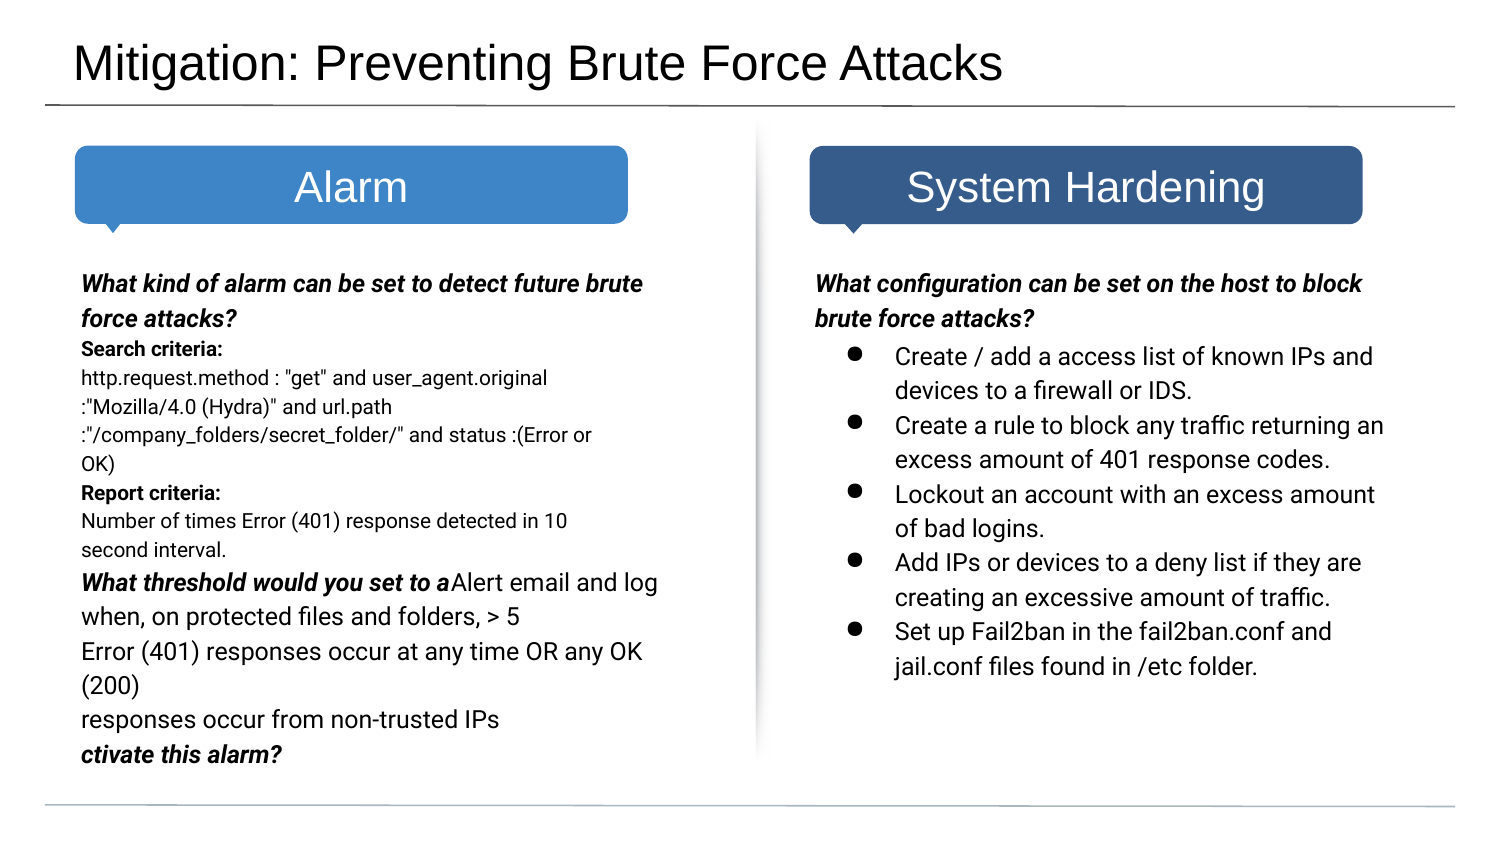

# Mitigation: Preventing Brute Force Attacks
Alarm
System Hardening

What kind of alarm can be set to detect future brute force attacks?
Search criteria:
http.request.method : "get" and user_agent.original
:"Mozilla/4.0 (Hydra)" and url.path
:"/company_folders/secret_folder/" and status :(Error or
OK)
Report criteria:
Number of times Error (401) response detected in 10
second interval.
What threshold would you set to aAlert email and log when, on protected files and folders, > 5
Error (401) responses occur at any time OR any OK (200)
responses occur from non-trusted IPs
ctivate this alarm?
What configuration can be set on the host to block brute force attacks?
Create / add a access list of known IPs and devices to a firewall or IDS.
Create a rule to block any traffic returning an excess amount of 401 response codes.
Lockout an account with an excess amount of bad logins.
Add IPs or devices to a deny list if they are creating an excessive amount of traffic.
Set up Fail2ban in the fail2ban.conf and jail.conf files found in /etc folder.